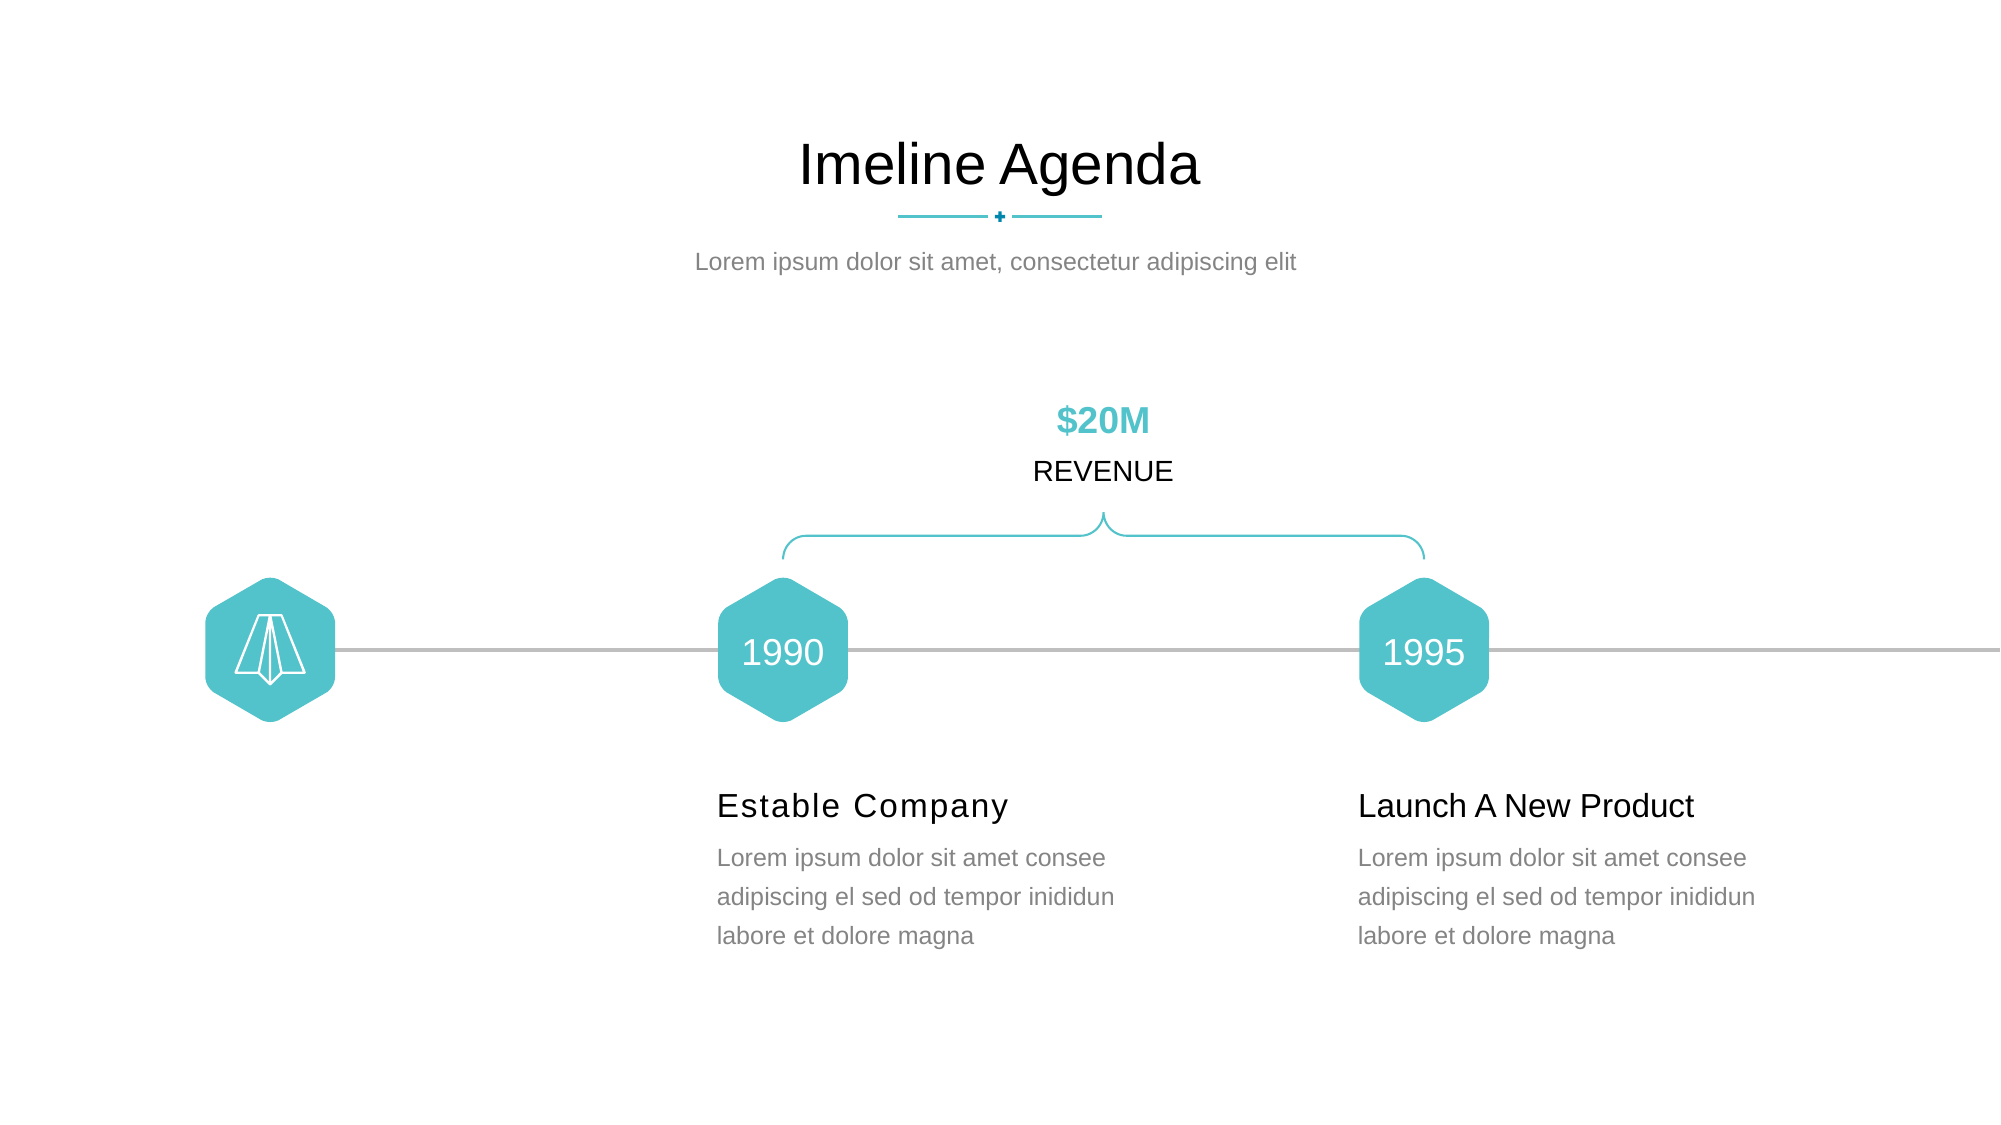

Imeline Agenda

Lorem ipsum dolor sit amet, consectetur adipiscing elit

$20M
REVENUE

1990
Estable Company
Lorem ipsum dolor sit amet consee adipiscing el sed od tempor inididun labore et dolore magna

1995
Launch A New Product
Lorem ipsum dolor sit amet consee adipiscing el sed od tempor inididun labore et dolore magna